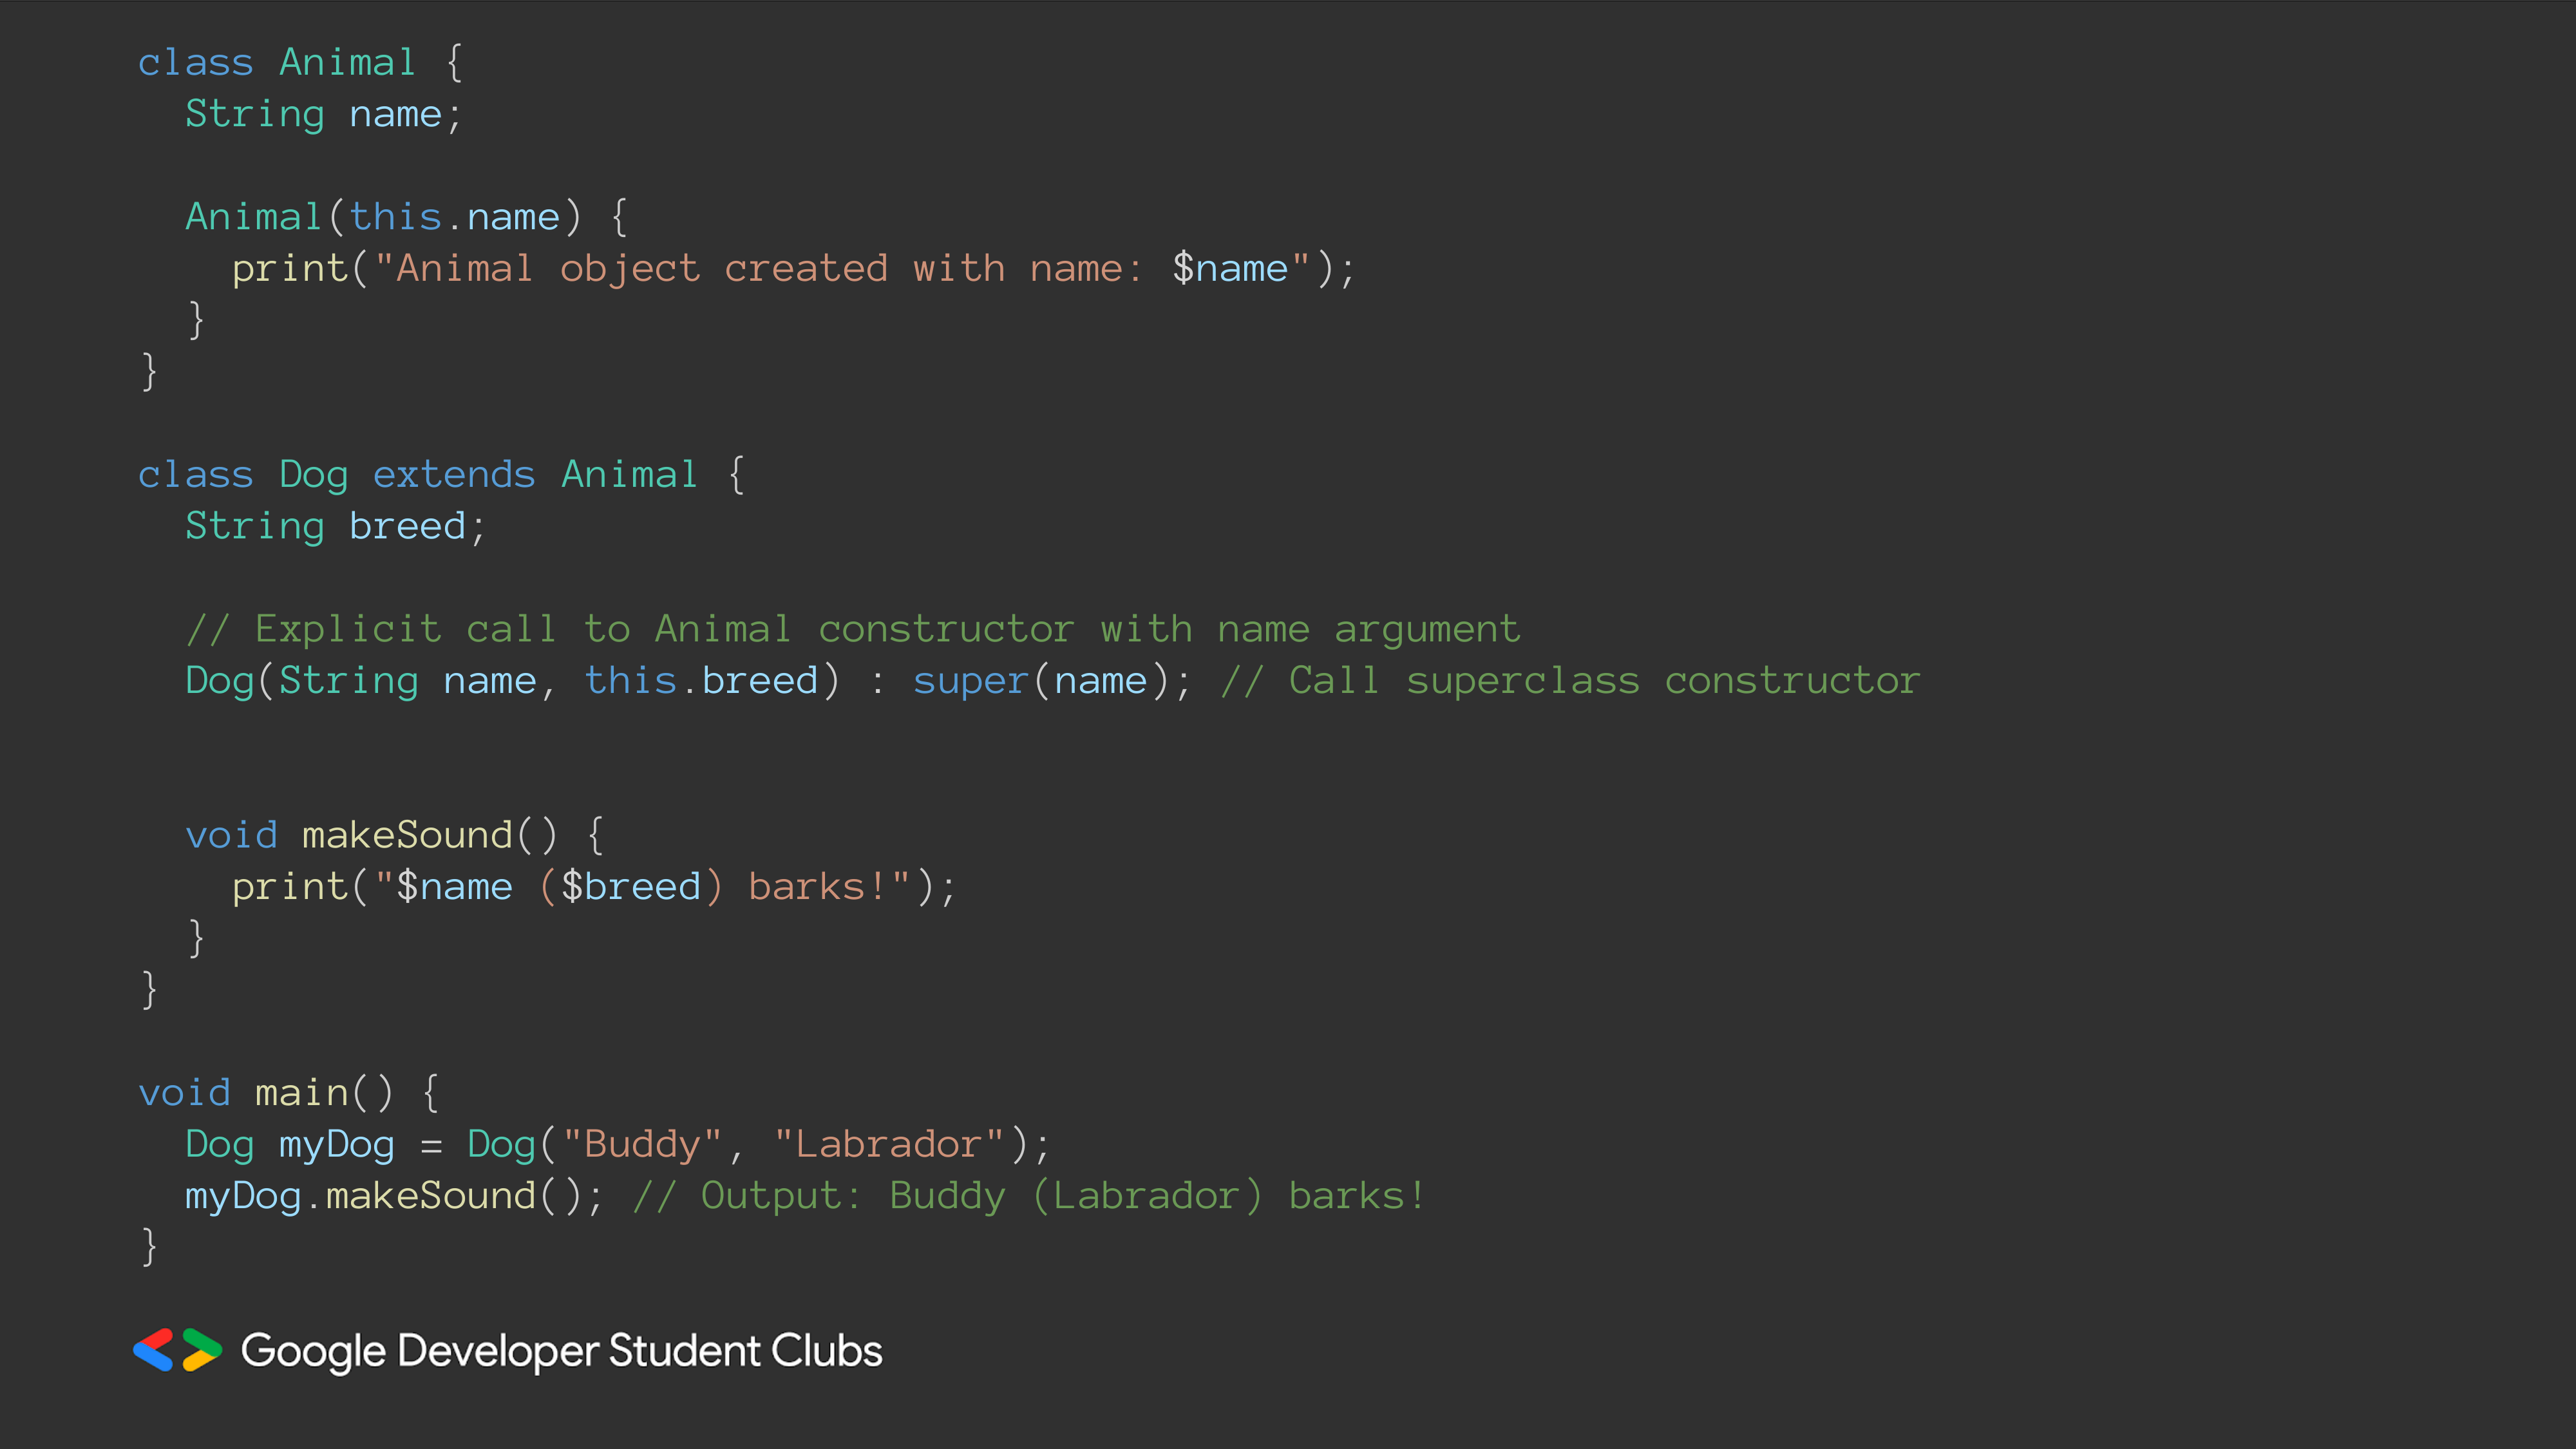

class Animal {
  String name;
  Animal(this.name) {
    print("Animal object created with name: $name");
  }
}
class Dog extends Animal {
  String breed;
  // Explicit call to Animal constructor with name argument
  Dog(String name, this.breed) : super(name); // Call superclass constructor

  void makeSound() {
    print("$name ($breed) barks!");
  }
}
void main() {
  Dog myDog = Dog("Buddy", "Labrador");
  myDog.makeSound(); // Output: Buddy (Labrador) barks!
}